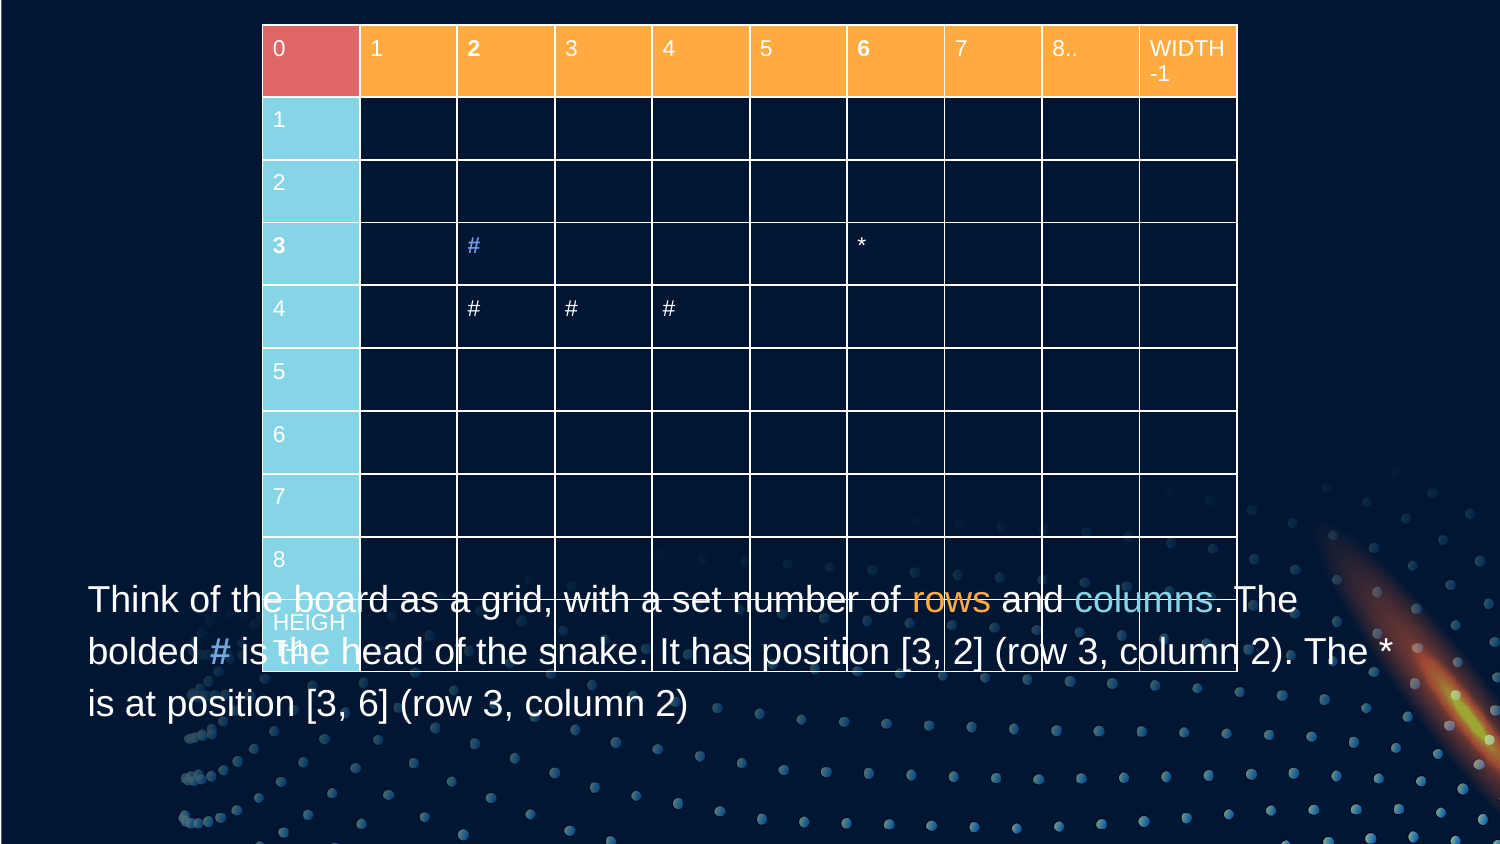

| 0 | 1 | 2 | 3 | 4 | 5 | 6 | 7 | 8.. | WIDTH-1 |
| --- | --- | --- | --- | --- | --- | --- | --- | --- | --- |
| 1 |  |  |  |  |  |  |  |  |  |
| 2 |  |  |  |  |  |  |  |  |  |
| 3 |  | # |  |  |  | \* |  |  |  |
| 4 |  | # | # | # |  |  |  |  |  |
| 5 |  |  |  |  |  |  |  |  |  |
| 6 |  |  |  |  |  |  |  |  |  |
| 7 |  |  |  |  |  |  |  |  |  |
| 8 |  |  |  |  |  |  |  |  |  |
| HEIGHT-1 |  |  |  |  |  |  |  |  |  |
Think of the board as a grid, with a set number of rows and columns. The bolded # is the head of the snake. It has position [3, 2] (row 3, column 2). The * is at position [3, 6] (row 3, column 2)